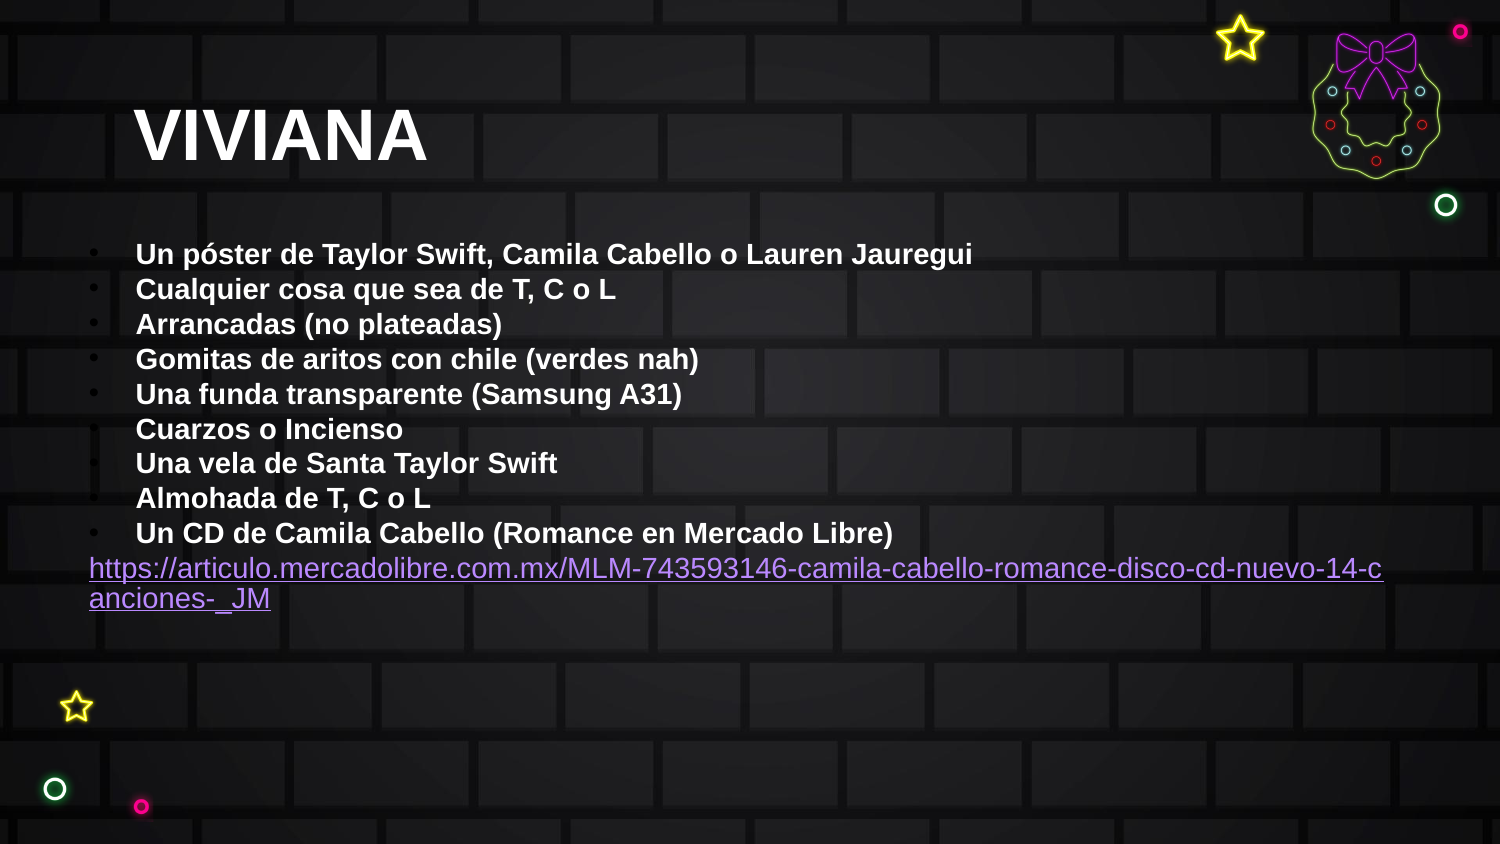

# VIVIANA
Un póster de Taylor Swift, Camila Cabello o Lauren Jauregui
Cualquier cosa que sea de T, C o L
Arrancadas (no plateadas)
Gomitas de aritos con chile (verdes nah)
Una funda transparente (Samsung A31)
Cuarzos o Incienso
Una vela de Santa Taylor Swift
Almohada de T, C o L
Un CD de Camila Cabello (Romance en Mercado Libre)
https://articulo.mercadolibre.com.mx/MLM-743593146-camila-cabello-romance-disco-cd-nuevo-14-canciones-_JM